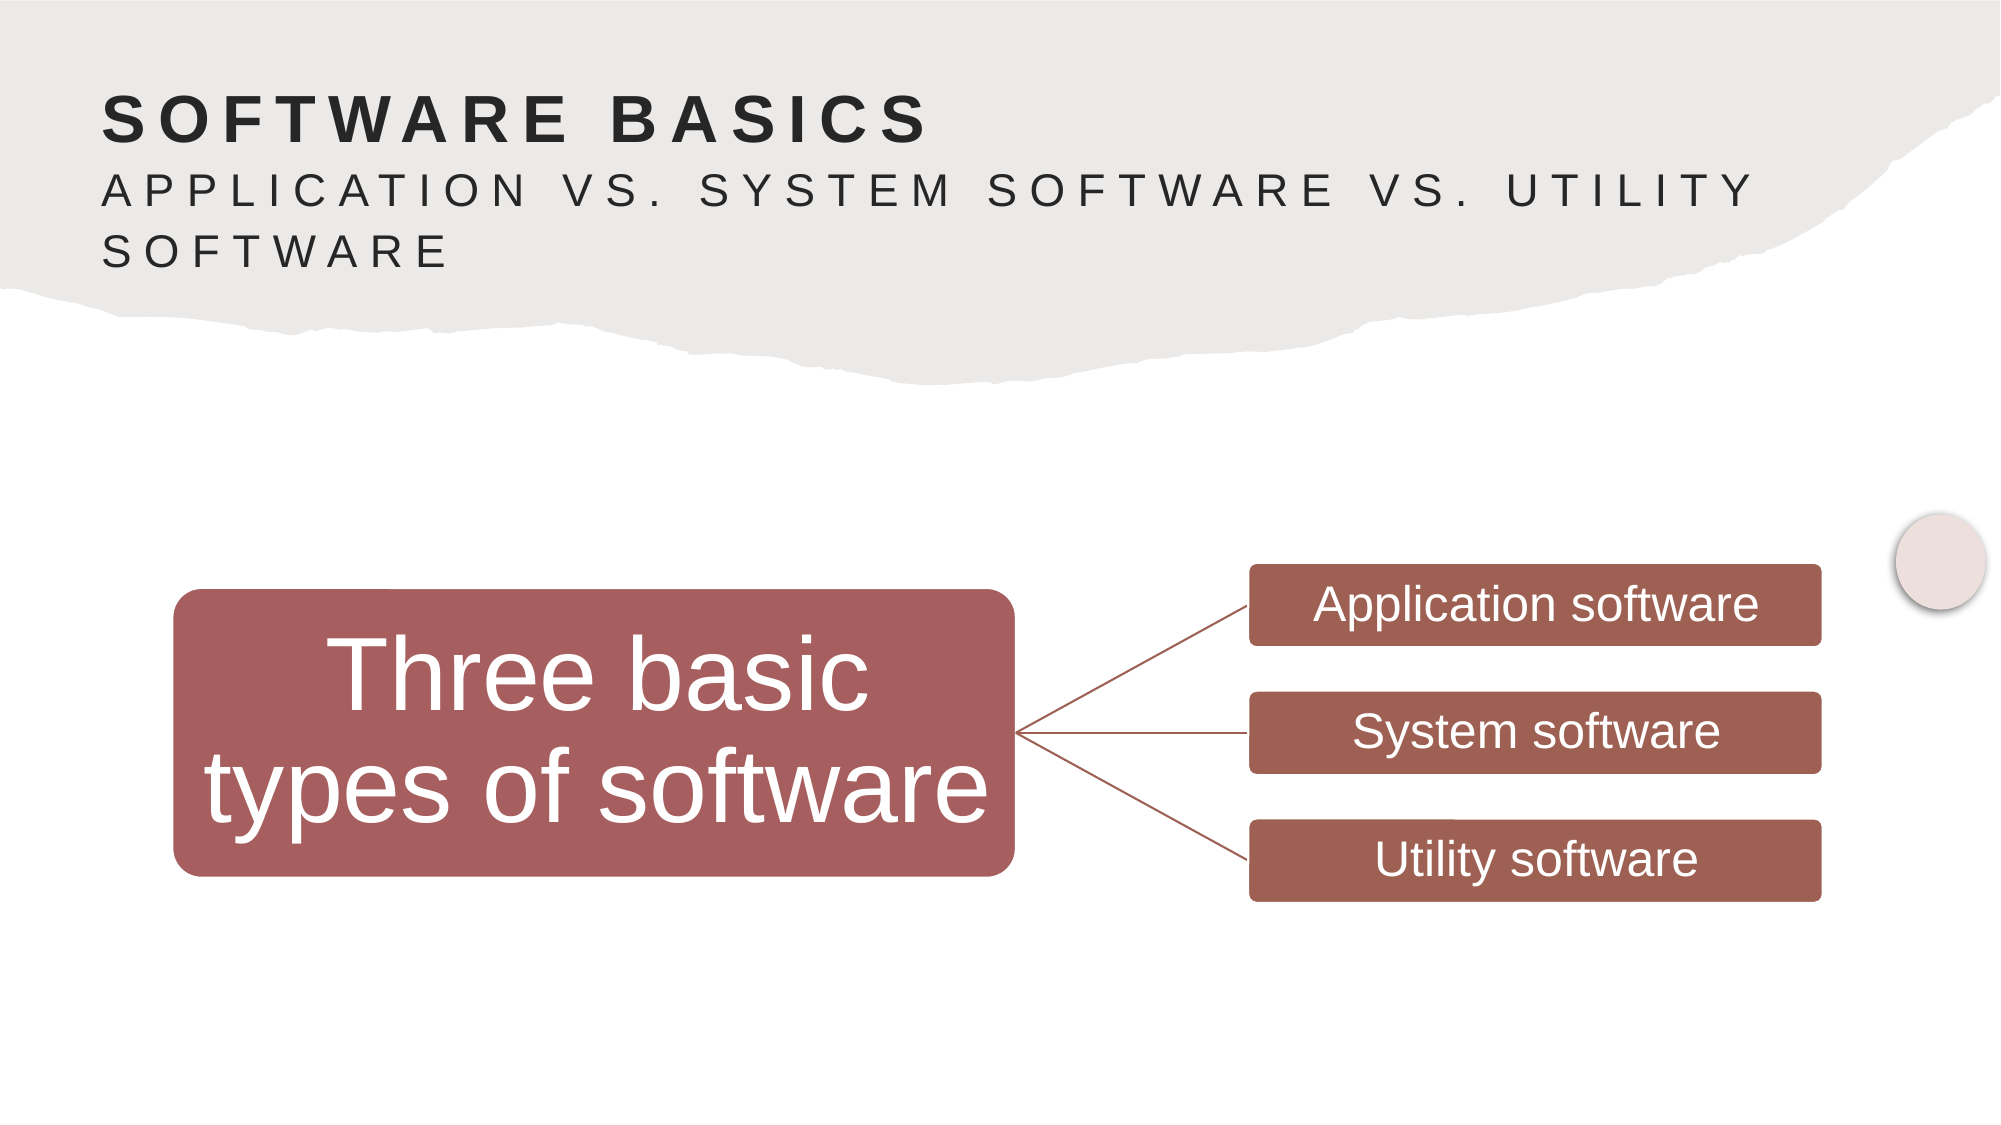

# Software Basics Application vs. System Software Vs. Utility software
Three basic types of software

Application software

System software

Utility software

4